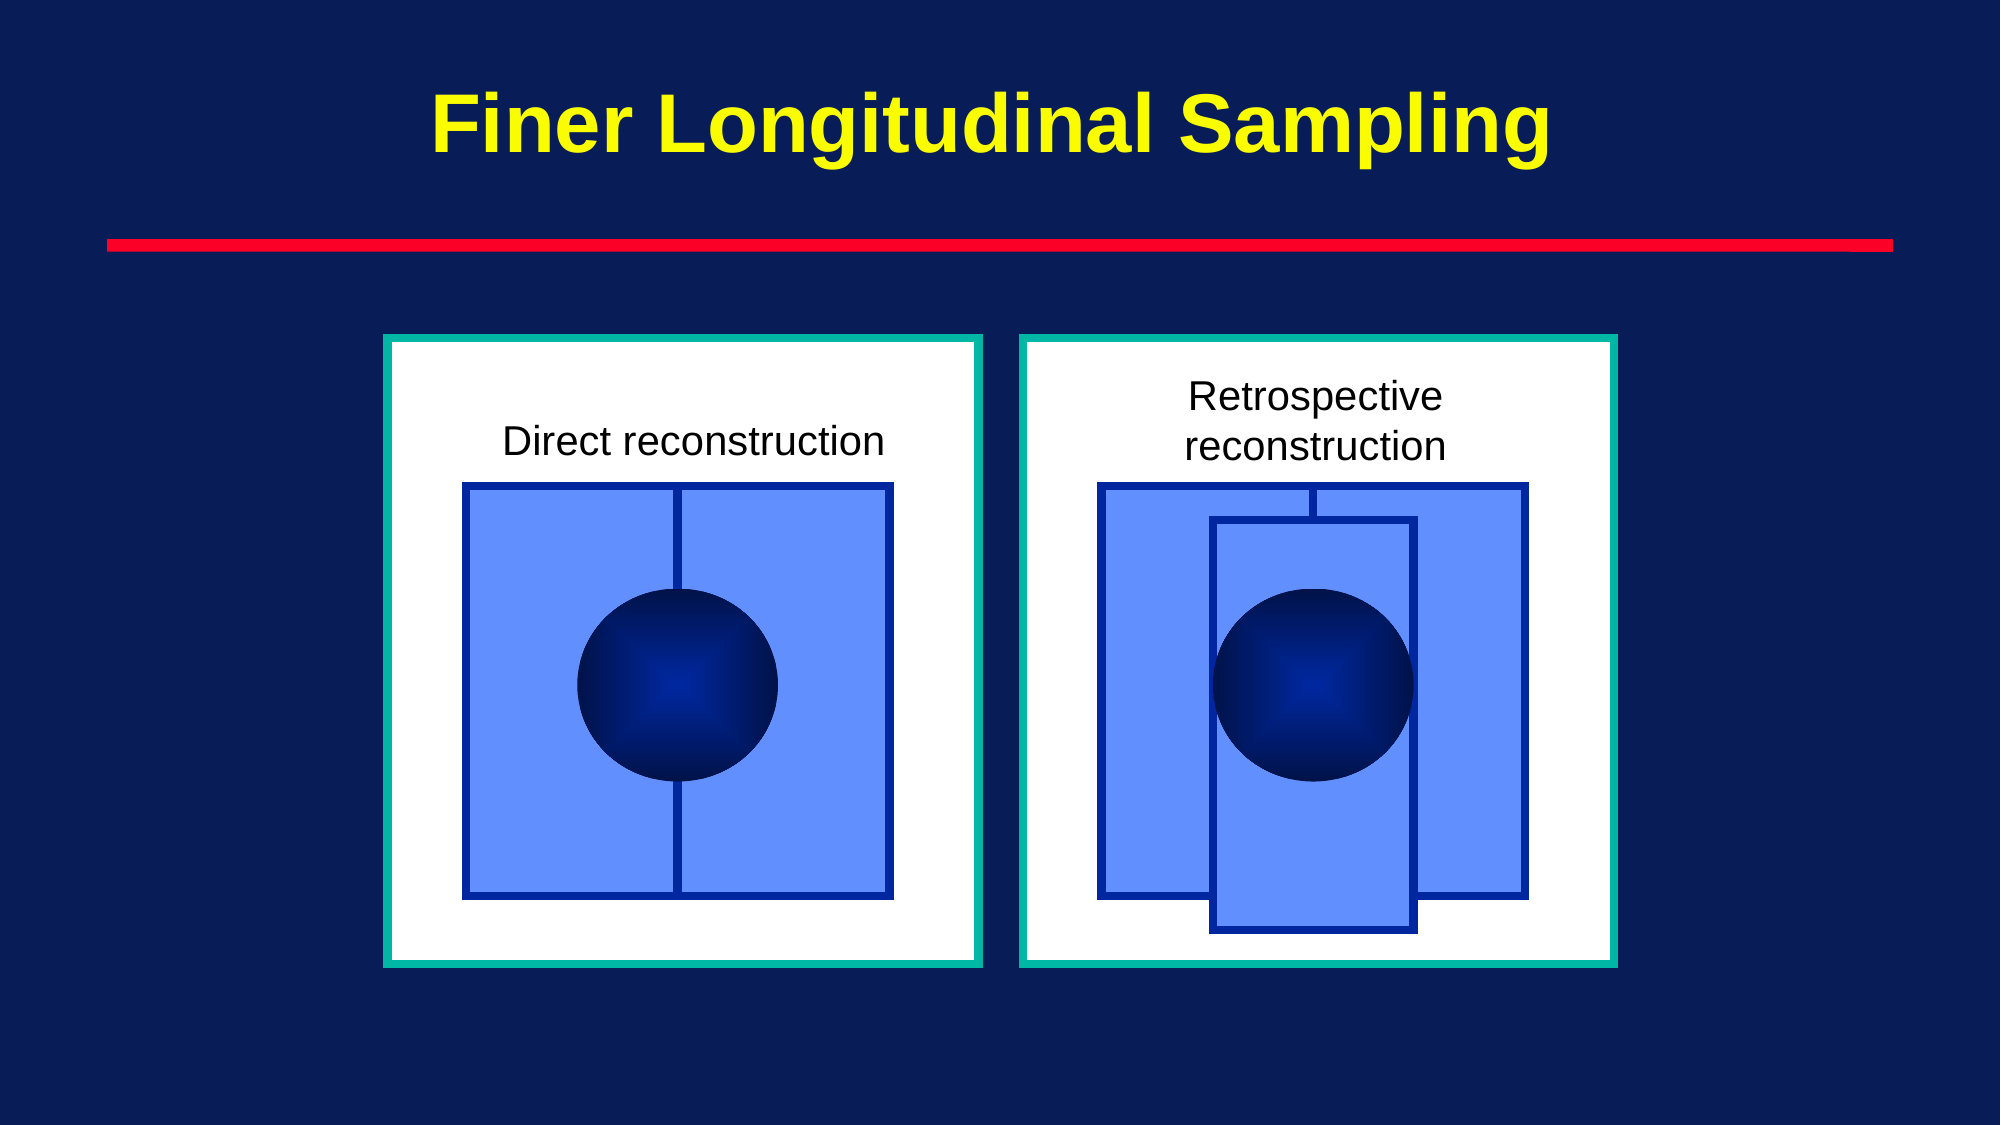

# Finer Longitudinal Sampling

Retrospective
reconstruction
Direct reconstruction